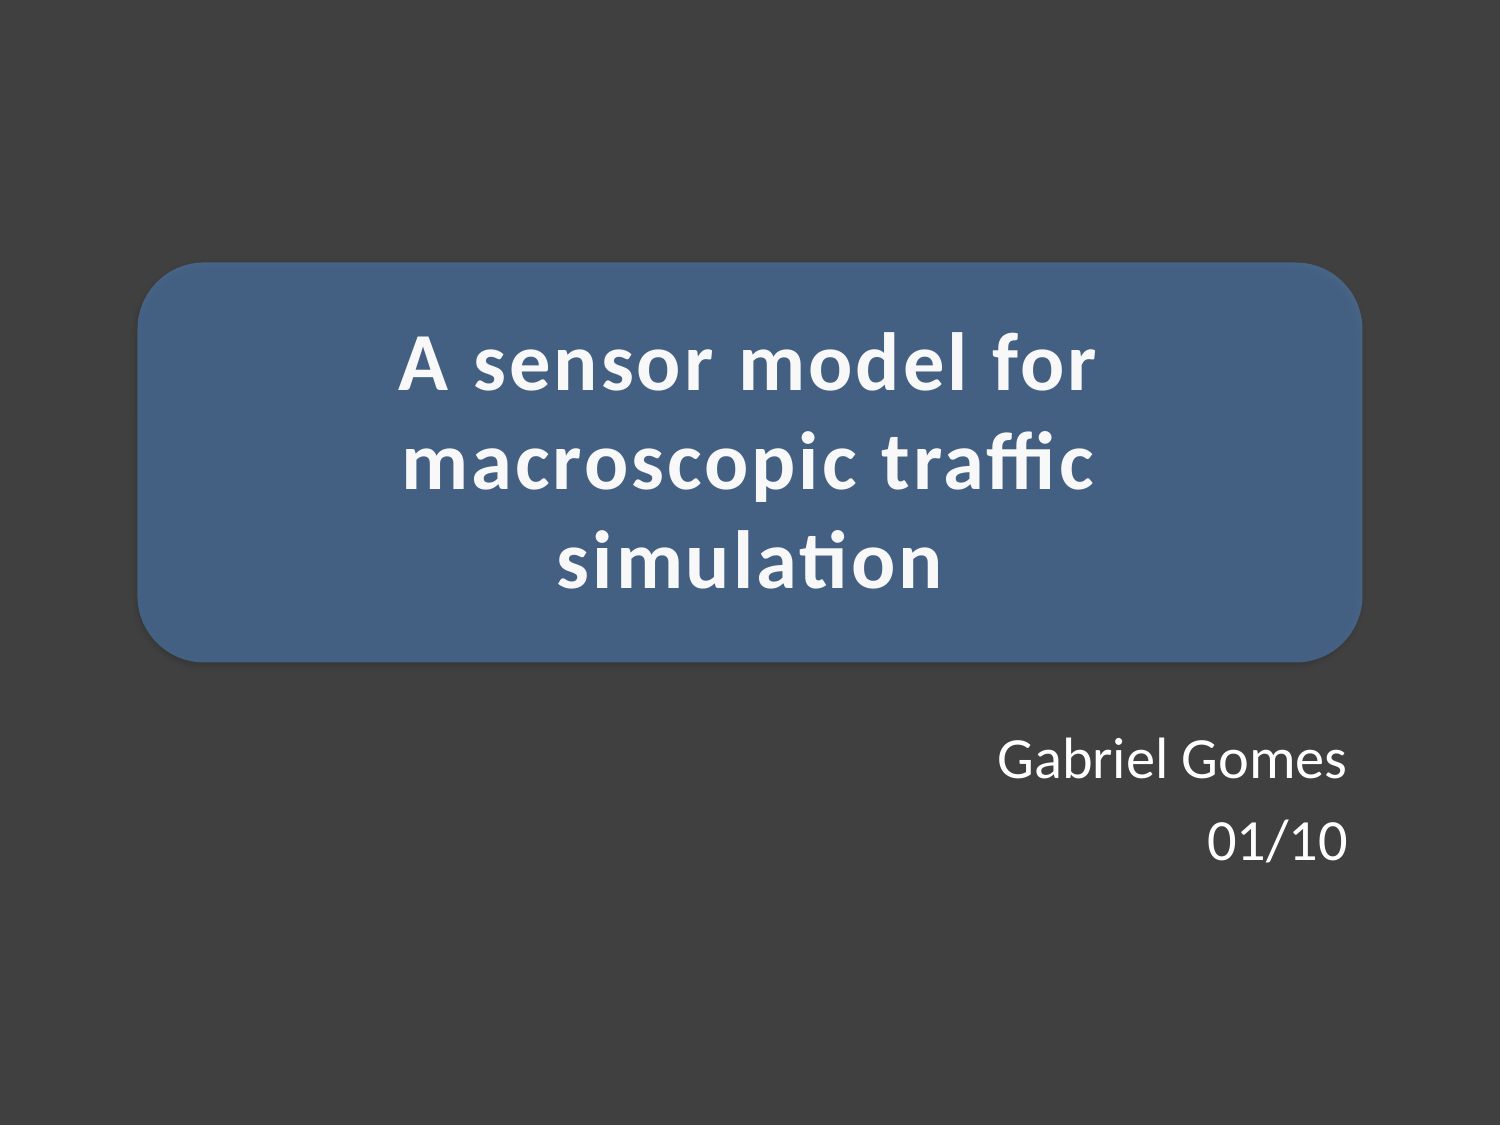

# A sensor model for macroscopic traffic simulation
Gabriel Gomes
01/10